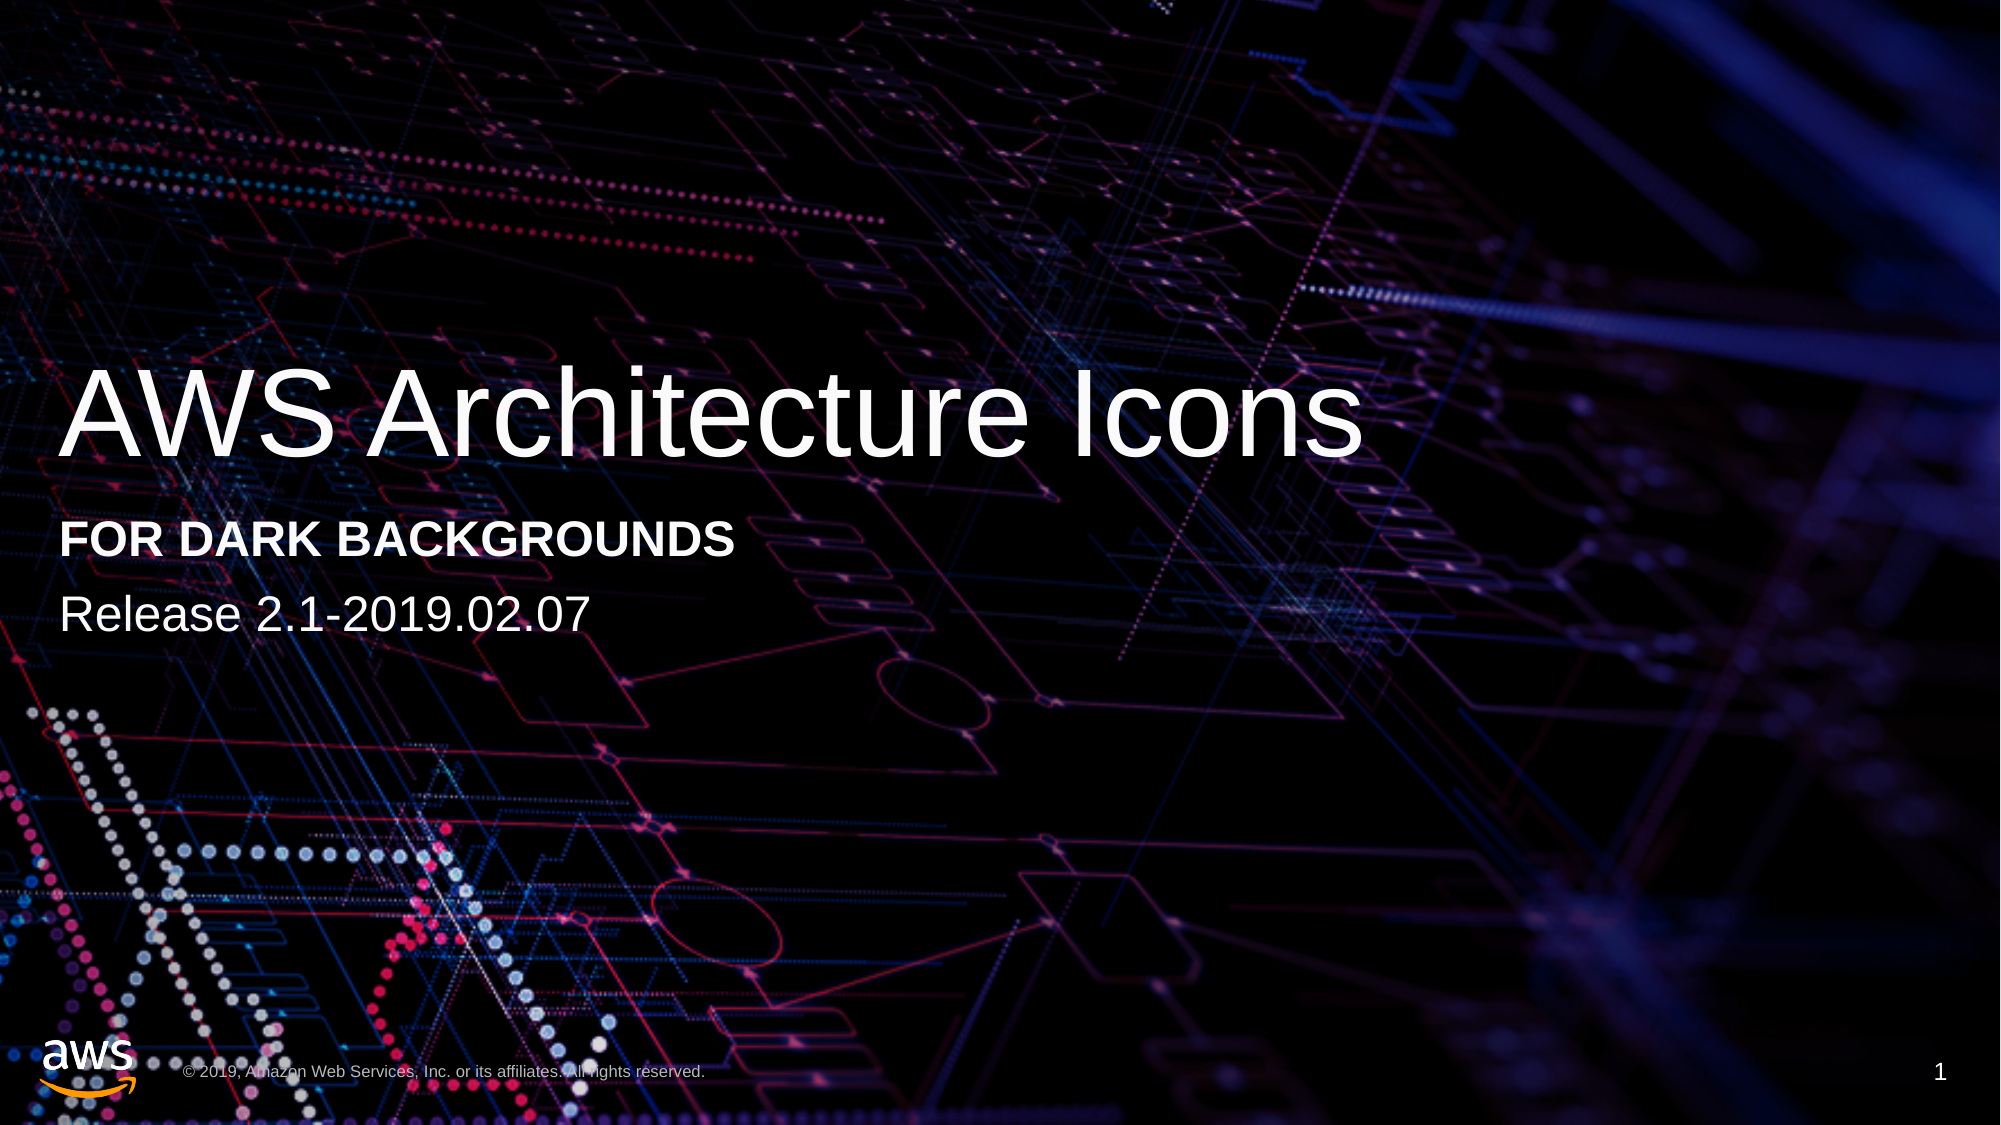

# AWS Architecture Icons
FOR DARK BACKGROUNDS
Release 2.1-2019.02.07
1